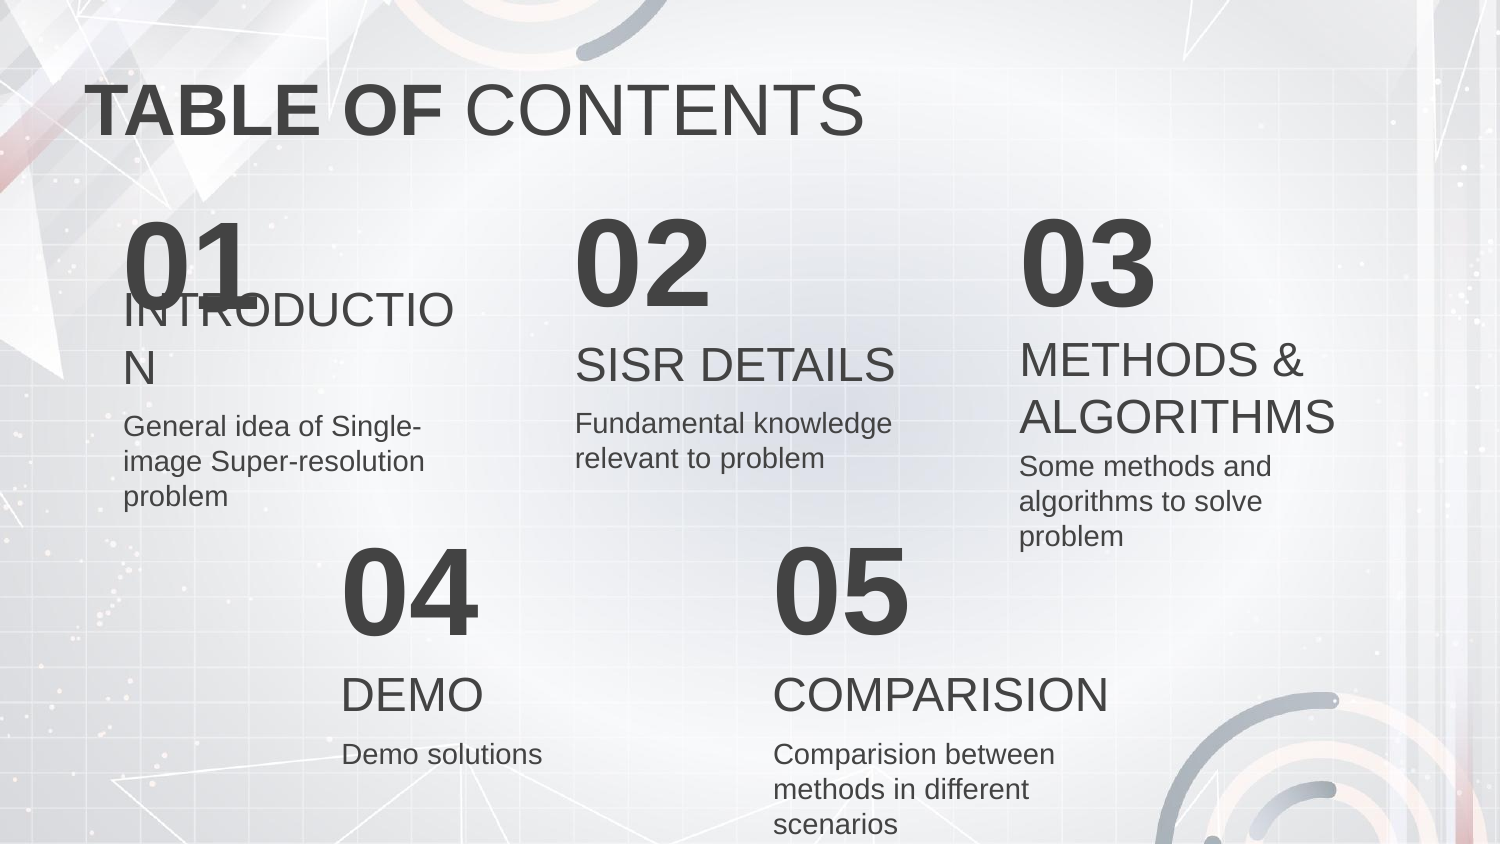

TABLE OF CONTENTS
03
02
# 01
SISR DETAILS
INTRODUCTION
METHODS & ALGORITHMS
Fundamental knowledge relevant to problem
General idea of Single-image Super-resolution problem
Some methods and algorithms to solve problem
05
04
DEMO
COMPARISION
Demo solutions
Comparision between methods in different scenarios